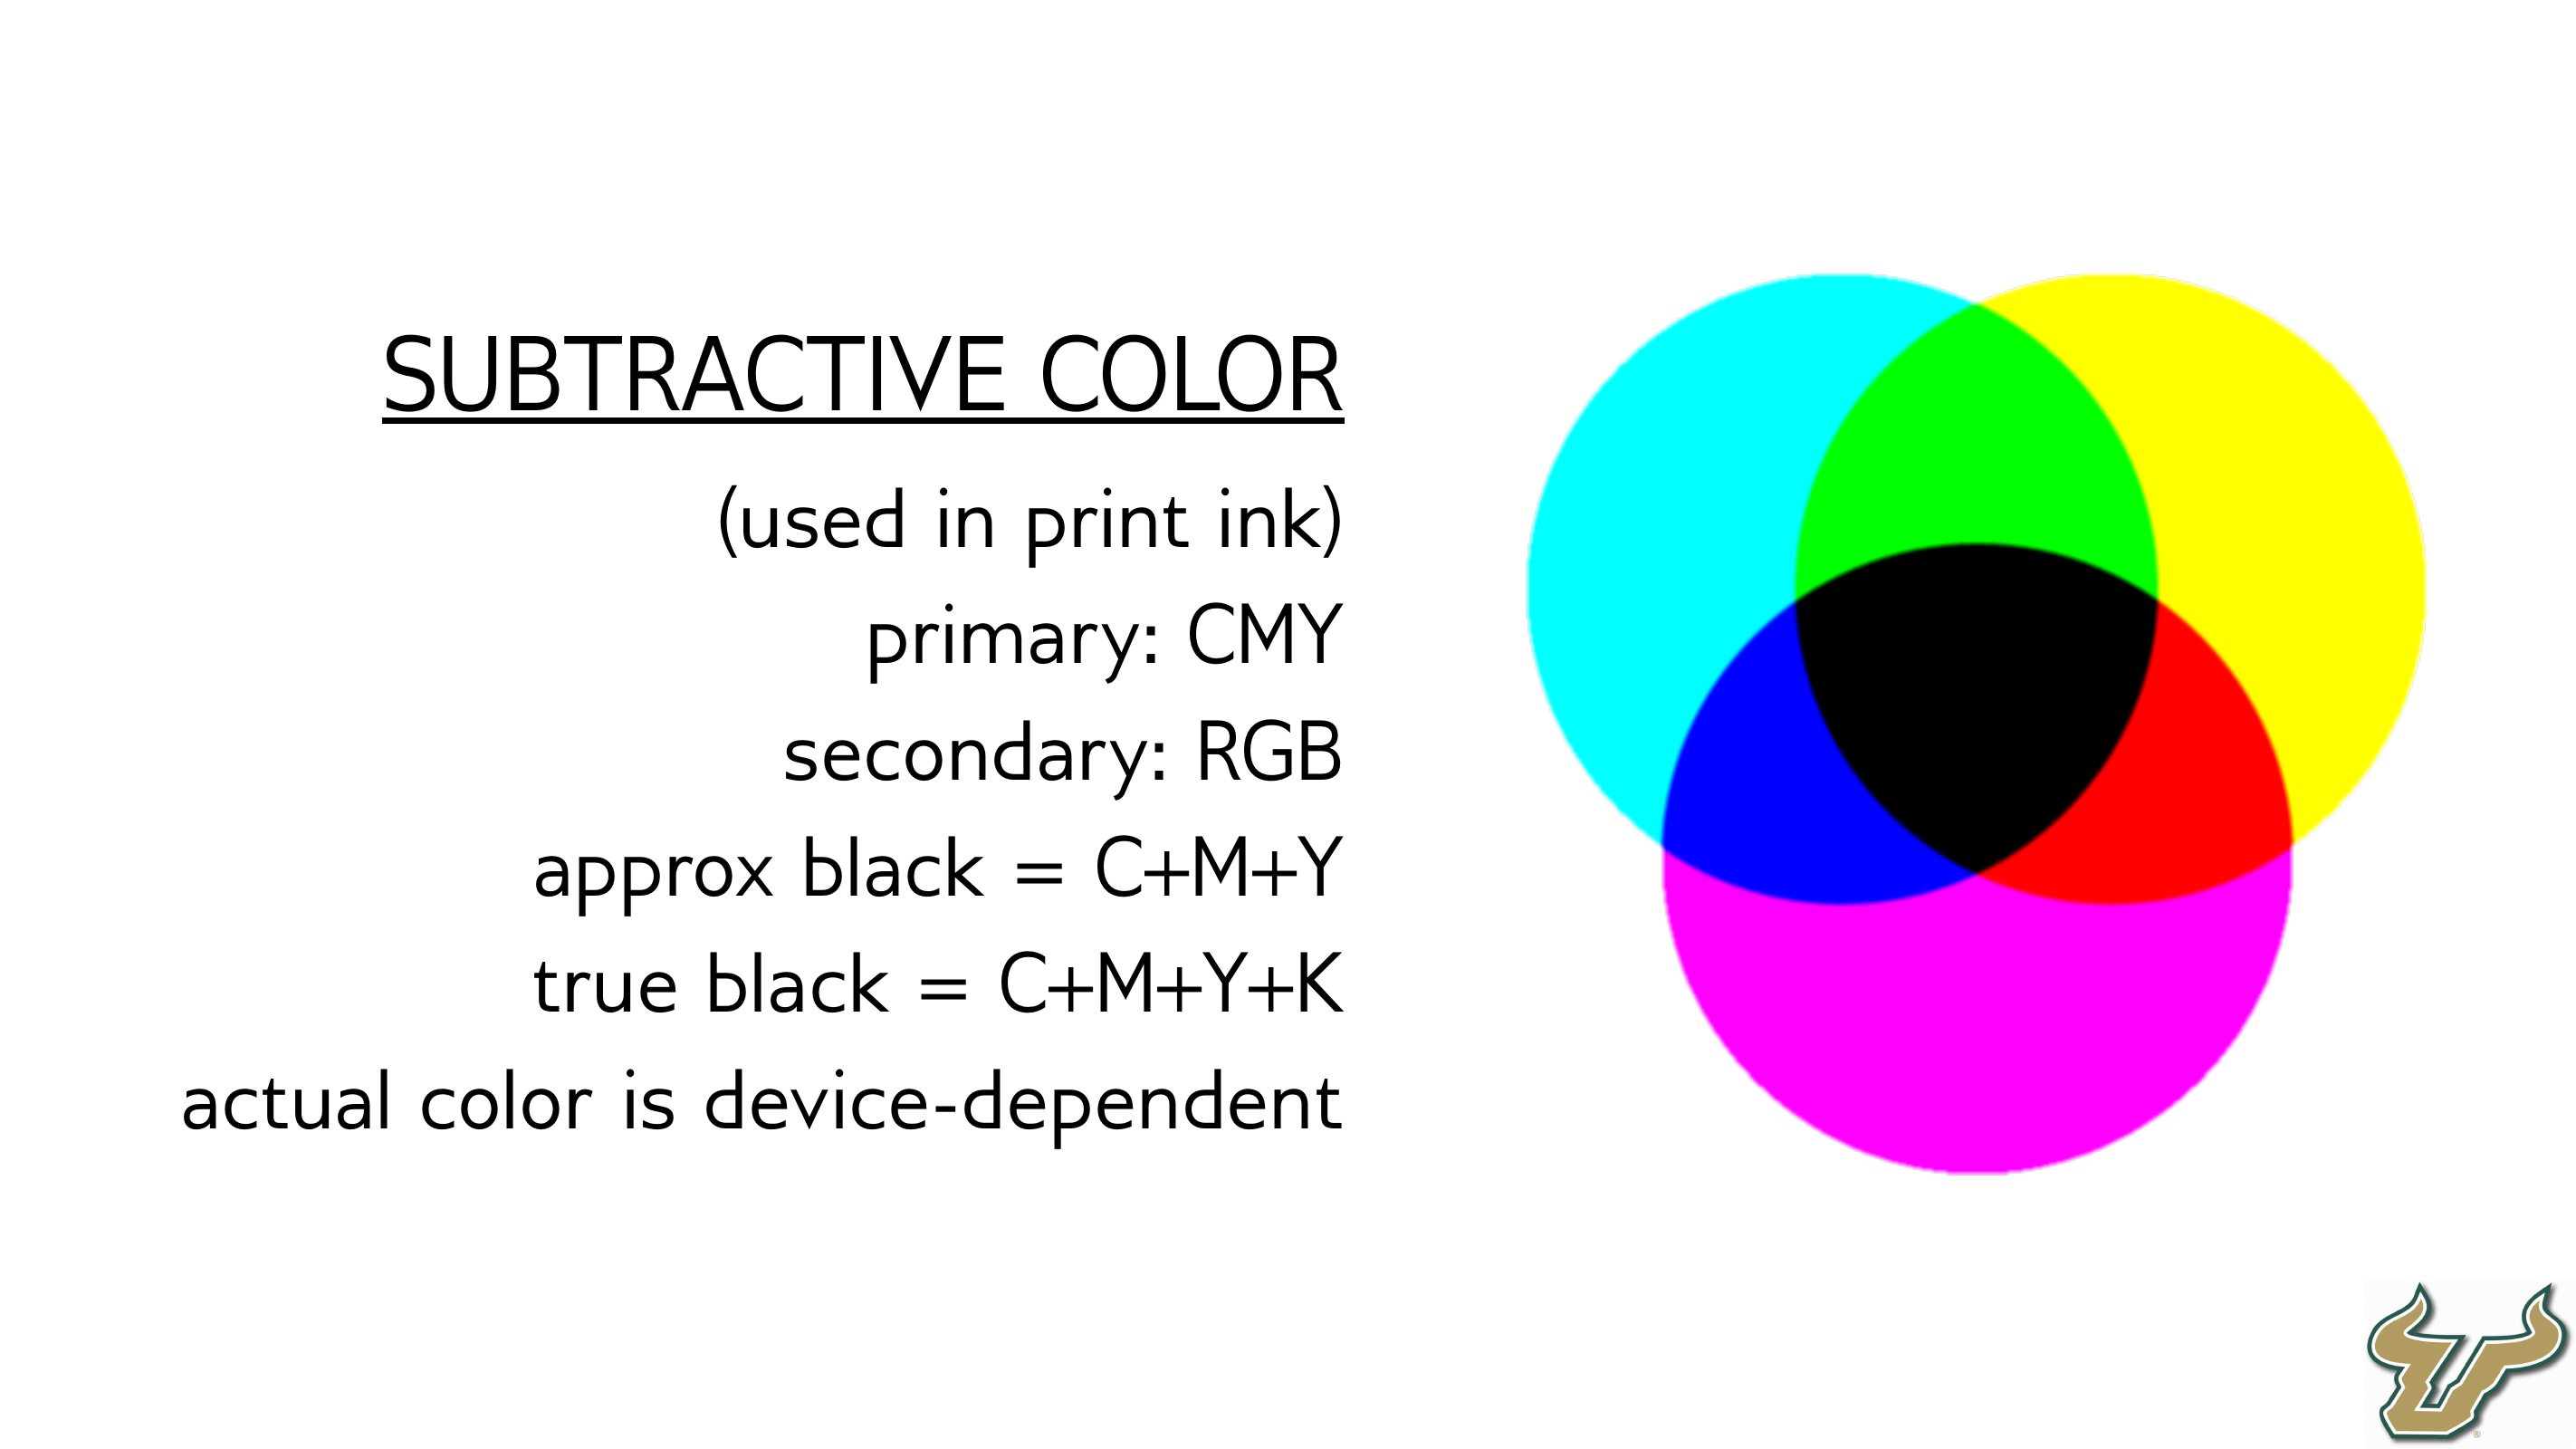

SUBTRACTIVE COLOR
(used in print ink)
primary: CMY
secondary: RGB
approx black = C+M+Y
true black = C+M+Y+K
actual color is device-dependent